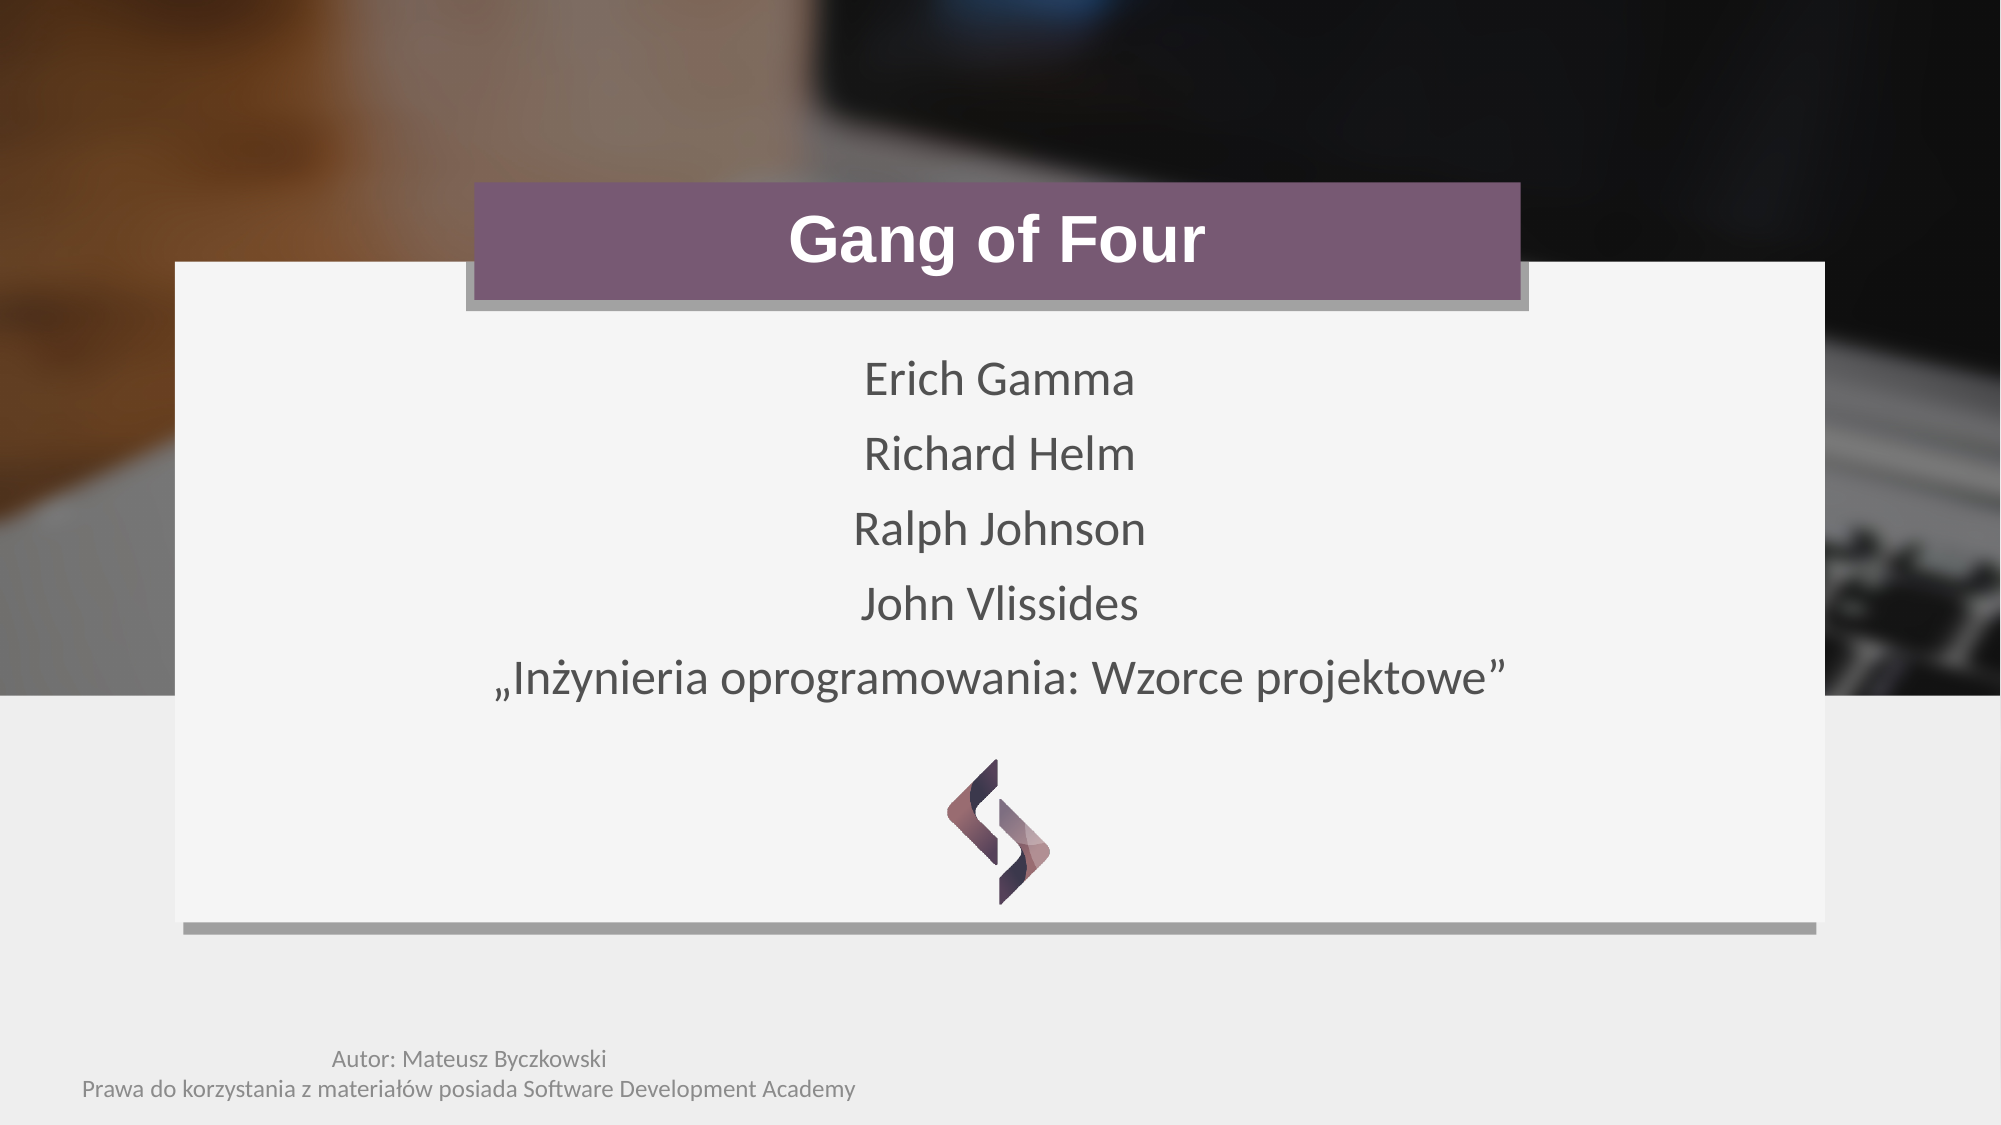

# Gang of Four
Erich Gamma
Richard Helm
Ralph Johnson
John Vlissides
„Inżynieria oprogramowania: Wzorce projektowe”
Autor: Mateusz Byczkowski
Prawa do korzystania z materiałów posiada Software Development Academy